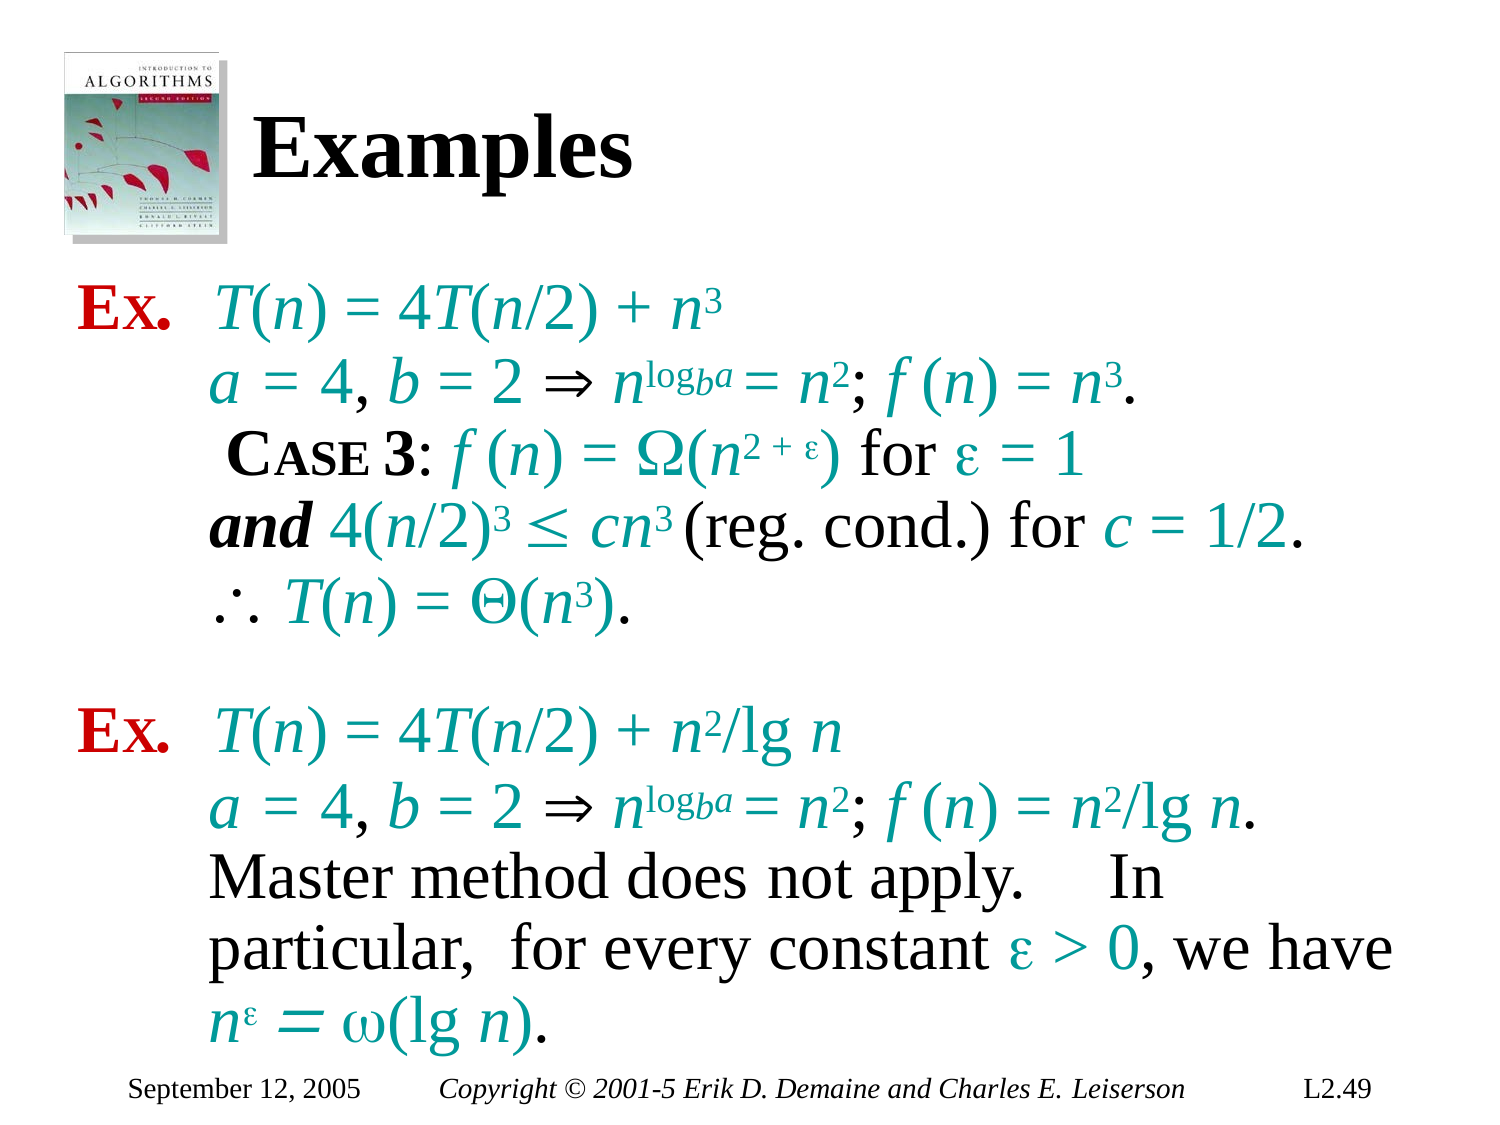

# Examples
EX.	T(n) = 4T(n/2) + n3
a = 4, b = 2 ⇒ nlogba = n2; f (n) = n3.
CASE 3: f (n) = Ω(n2 + ε) for ε = 1
and 4(n/2)3 ≤ cn3 (reg. cond.) for c = 1/2.
∴ T(n) = Θ(n3).
EX.	T(n) = 4T(n/2) + n2/lg n
a = 4, b = 2 ⇒ nlogba = n2; f (n) = n2/lg n.  Master method does not apply.	In particular,  for every constant ε > 0, we have nε = ω(lg n).
September 12, 2005
Copyright © 2001-5 Erik D. Demaine and Charles E. Leiserson
L2.49